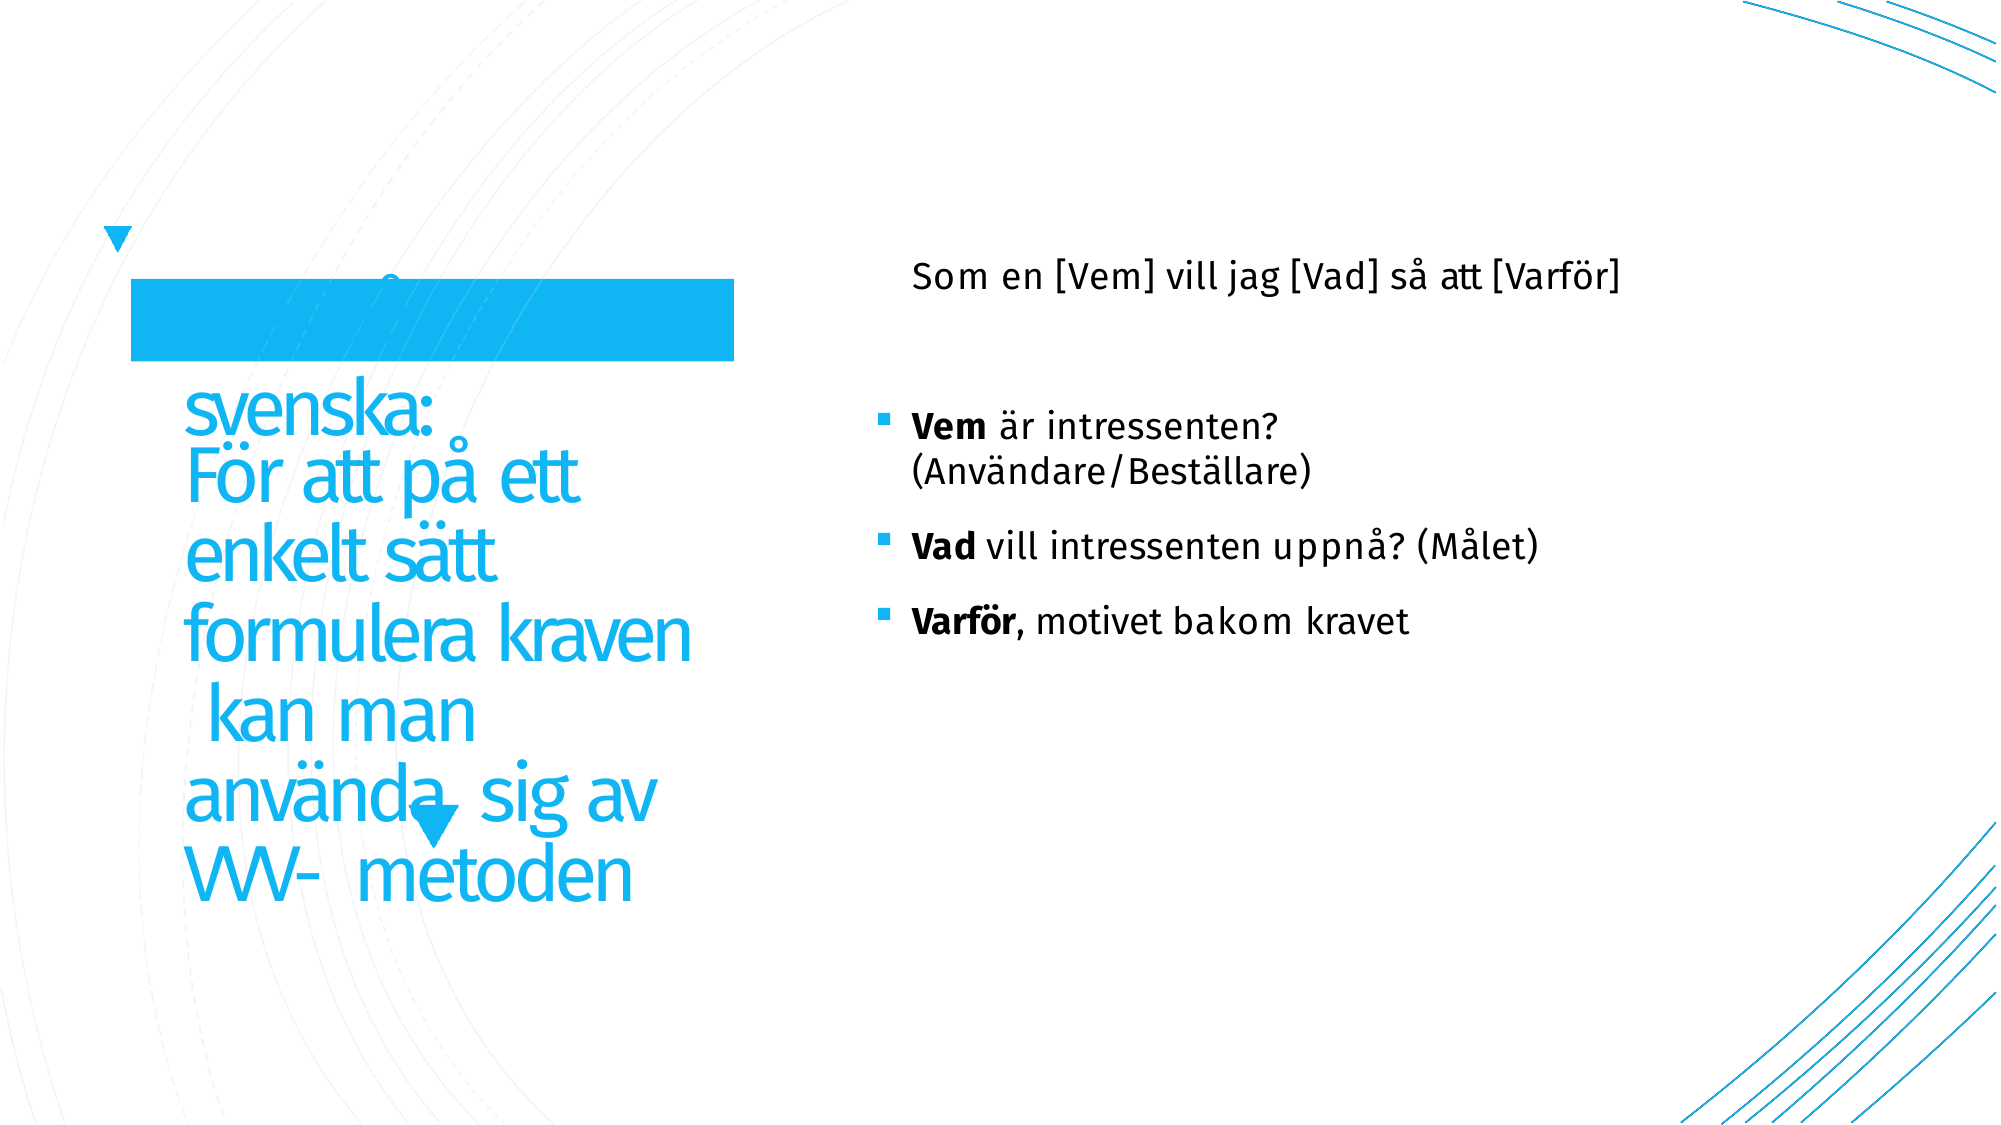

# Som en [Vem] vill jag [Vad] så att [Varför]
Eller på svenska:
Vem är intressenten? (Användare/Beställare)
Vad vill intressenten uppnå? (Målet)
Varför, motivet bakom kravet
För att på ett  enkelt sätt  formulera kraven  kan man använda  sig av VVV-  metoden